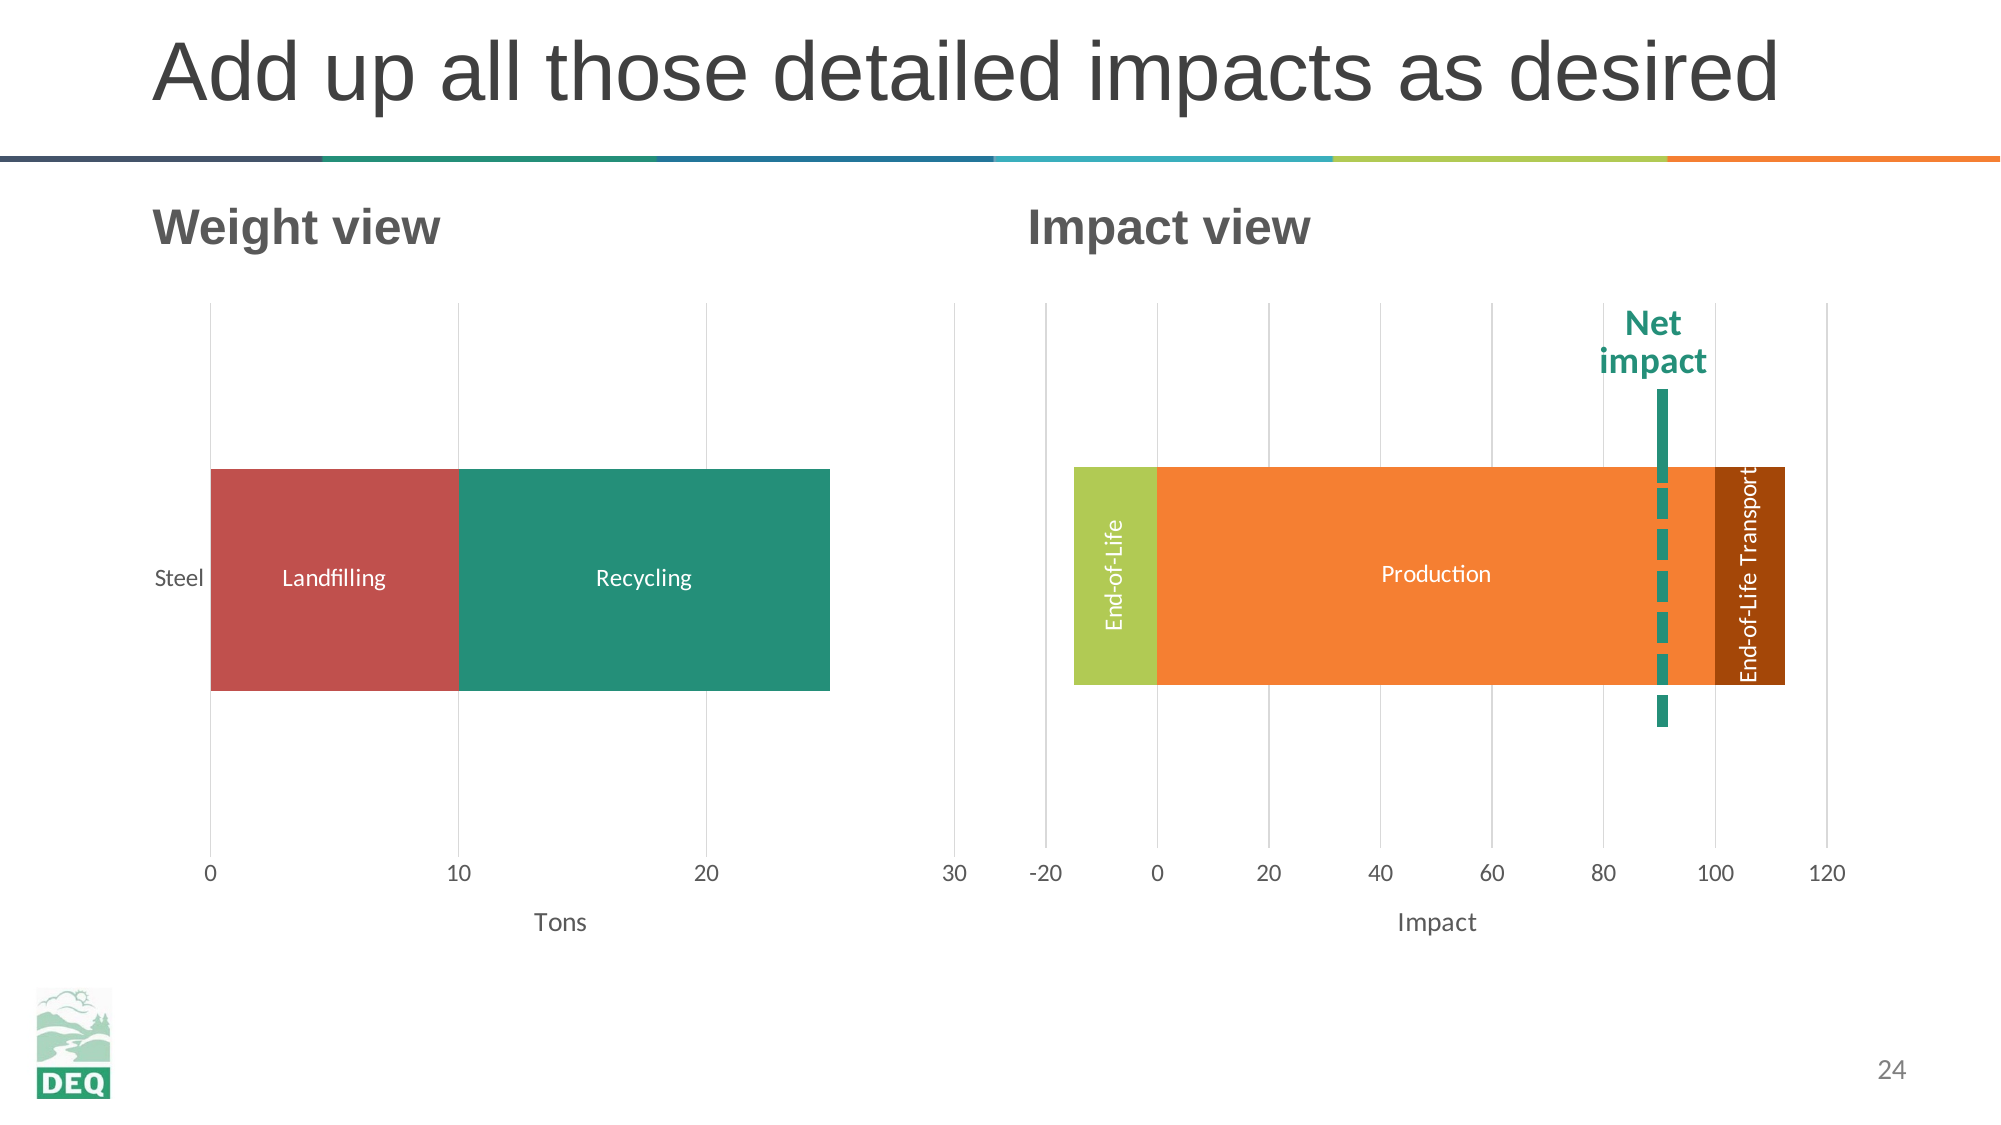

# Add up all those detailed impacts as desired
Weight view
Impact view

### Chart

| Category | Landfilling | Recycling |
|---|---|---|
| Steel | 10.0 | 15.0 |

### Chart

| Category | Production | End-of-Life Transport | End-of-Life |
|---|---|---|---|
| Steel | 100.0 | 12.5 | -15.0 |
24